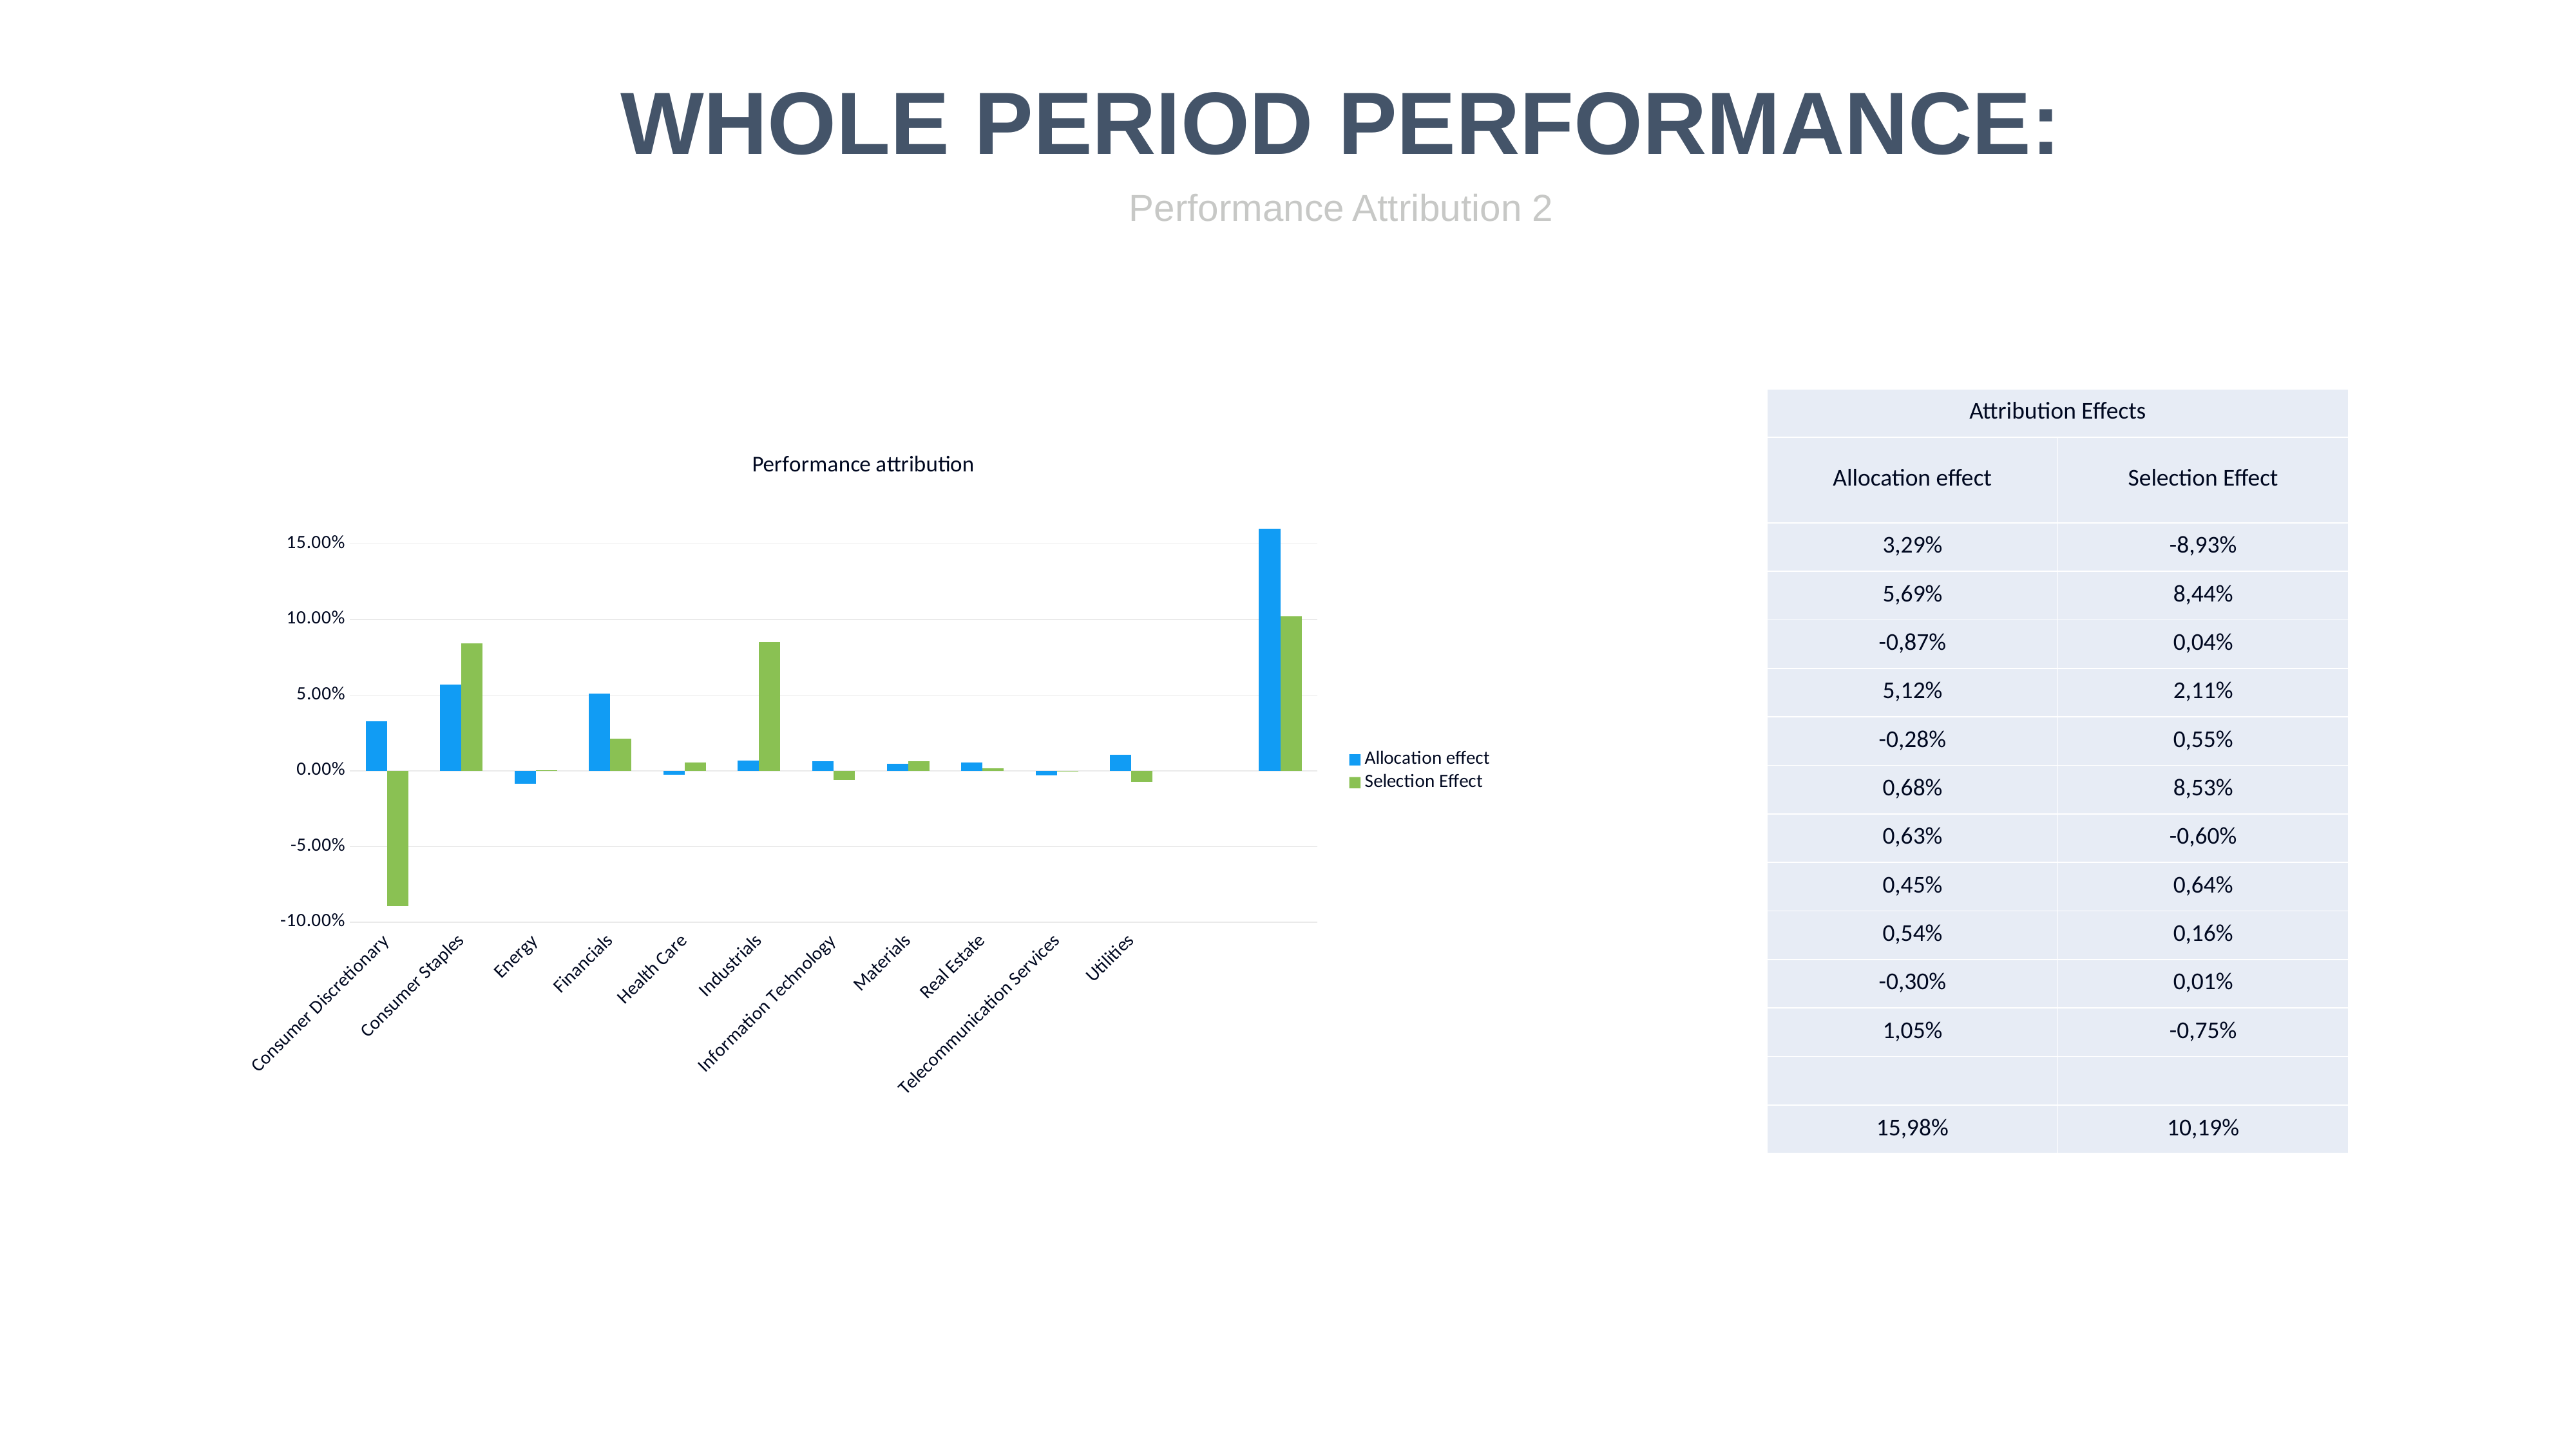

WHOLE PERIOD PERFORMANCE:
Performance Attribution 2
| Attribution Effects |  |
| --- | --- |
| Allocation effect | Selection Effect |
| 3,29% | -8,93% |
| 5,69% | 8,44% |
| -0,87% | 0,04% |
| 5,12% | 2,11% |
| -0,28% | 0,55% |
| 0,68% | 8,53% |
| 0,63% | -0,60% |
| 0,45% | 0,64% |
| 0,54% | 0,16% |
| -0,30% | 0,01% |
| 1,05% | -0,75% |
|  |  |
| 15,98% | 10,19% |

### Chart: Performance attribution

| Category | Allocation effect | Selection Effect |
|---|---|---|
| Consumer Discretionary | 0.0328793920254214 | -0.089328578336011 |
| Consumer Staples | 0.0569067448130798 | 0.08436879456689 |
| Energy | -0.00873902299463384 | 0.000411868912328727 |
| Financials | 0.051155795561109 | 0.0210951961317683 |
| Health Care | -0.00282654613749762 | 0.00545776831423555 |
| Industrials | 0.00677009021873768 | 0.0852601223698697 |
| Information Technology | 0.00625423151324998 | -0.00597952637308723 |
| Materials | 0.00449787698182473 | 0.00644534105150808 |
| Real Estate | 0.00542812110738606 | 0.00155093355279939 |
| Telecommunication Services | -0.00300222908104764 | 0.000116471126847058 |
| Utilities | 0.0104792396456379 | -0.00747170743520427 |